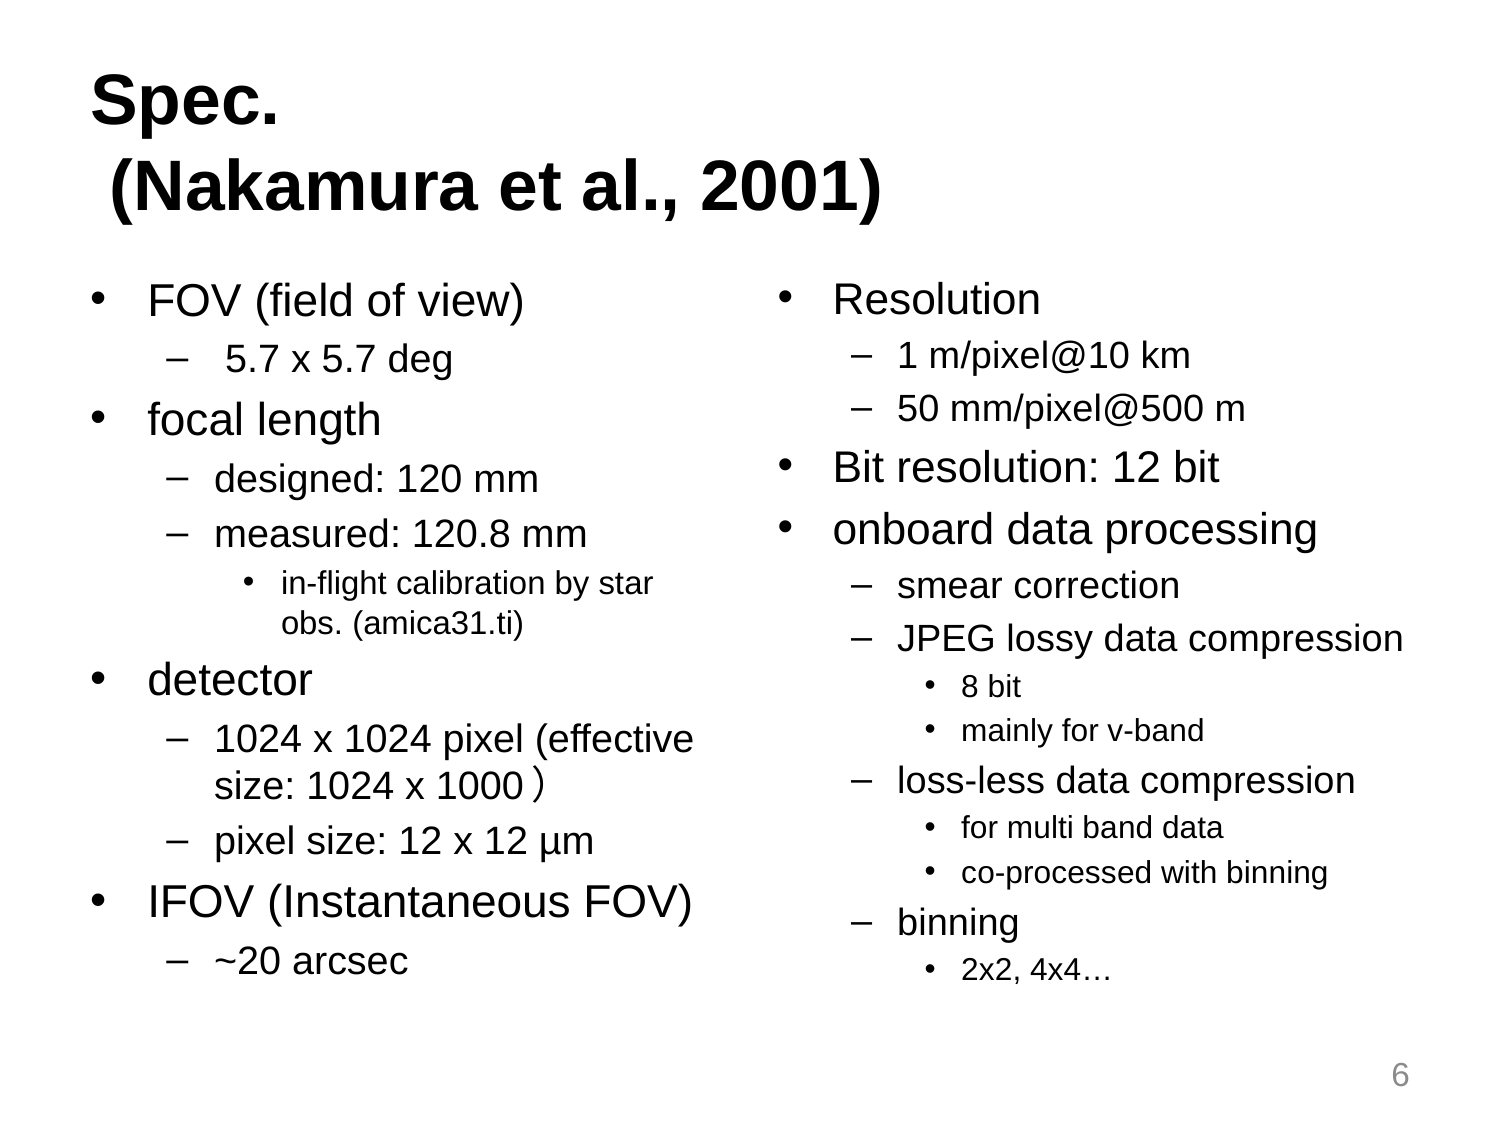

# Spec. (Nakamura et al., 2001)
FOV (field of view)
 5.7 x 5.7 deg
focal length
designed: 120 mm
measured: 120.8 mm
in-flight calibration by star obs. (amica31.ti)
detector
1024 x 1024 pixel (effective size: 1024 x 1000）
pixel size: 12 x 12 µm
IFOV (Instantaneous FOV)
~20 arcsec
Resolution
1 m/pixel@10 km
50 mm/pixel@500 m
Bit resolution: 12 bit
onboard data processing
smear correction
JPEG lossy data compression
8 bit
mainly for v-band
loss-less data compression
for multi band data
co-processed with binning
binning
2x2, 4x4…

6